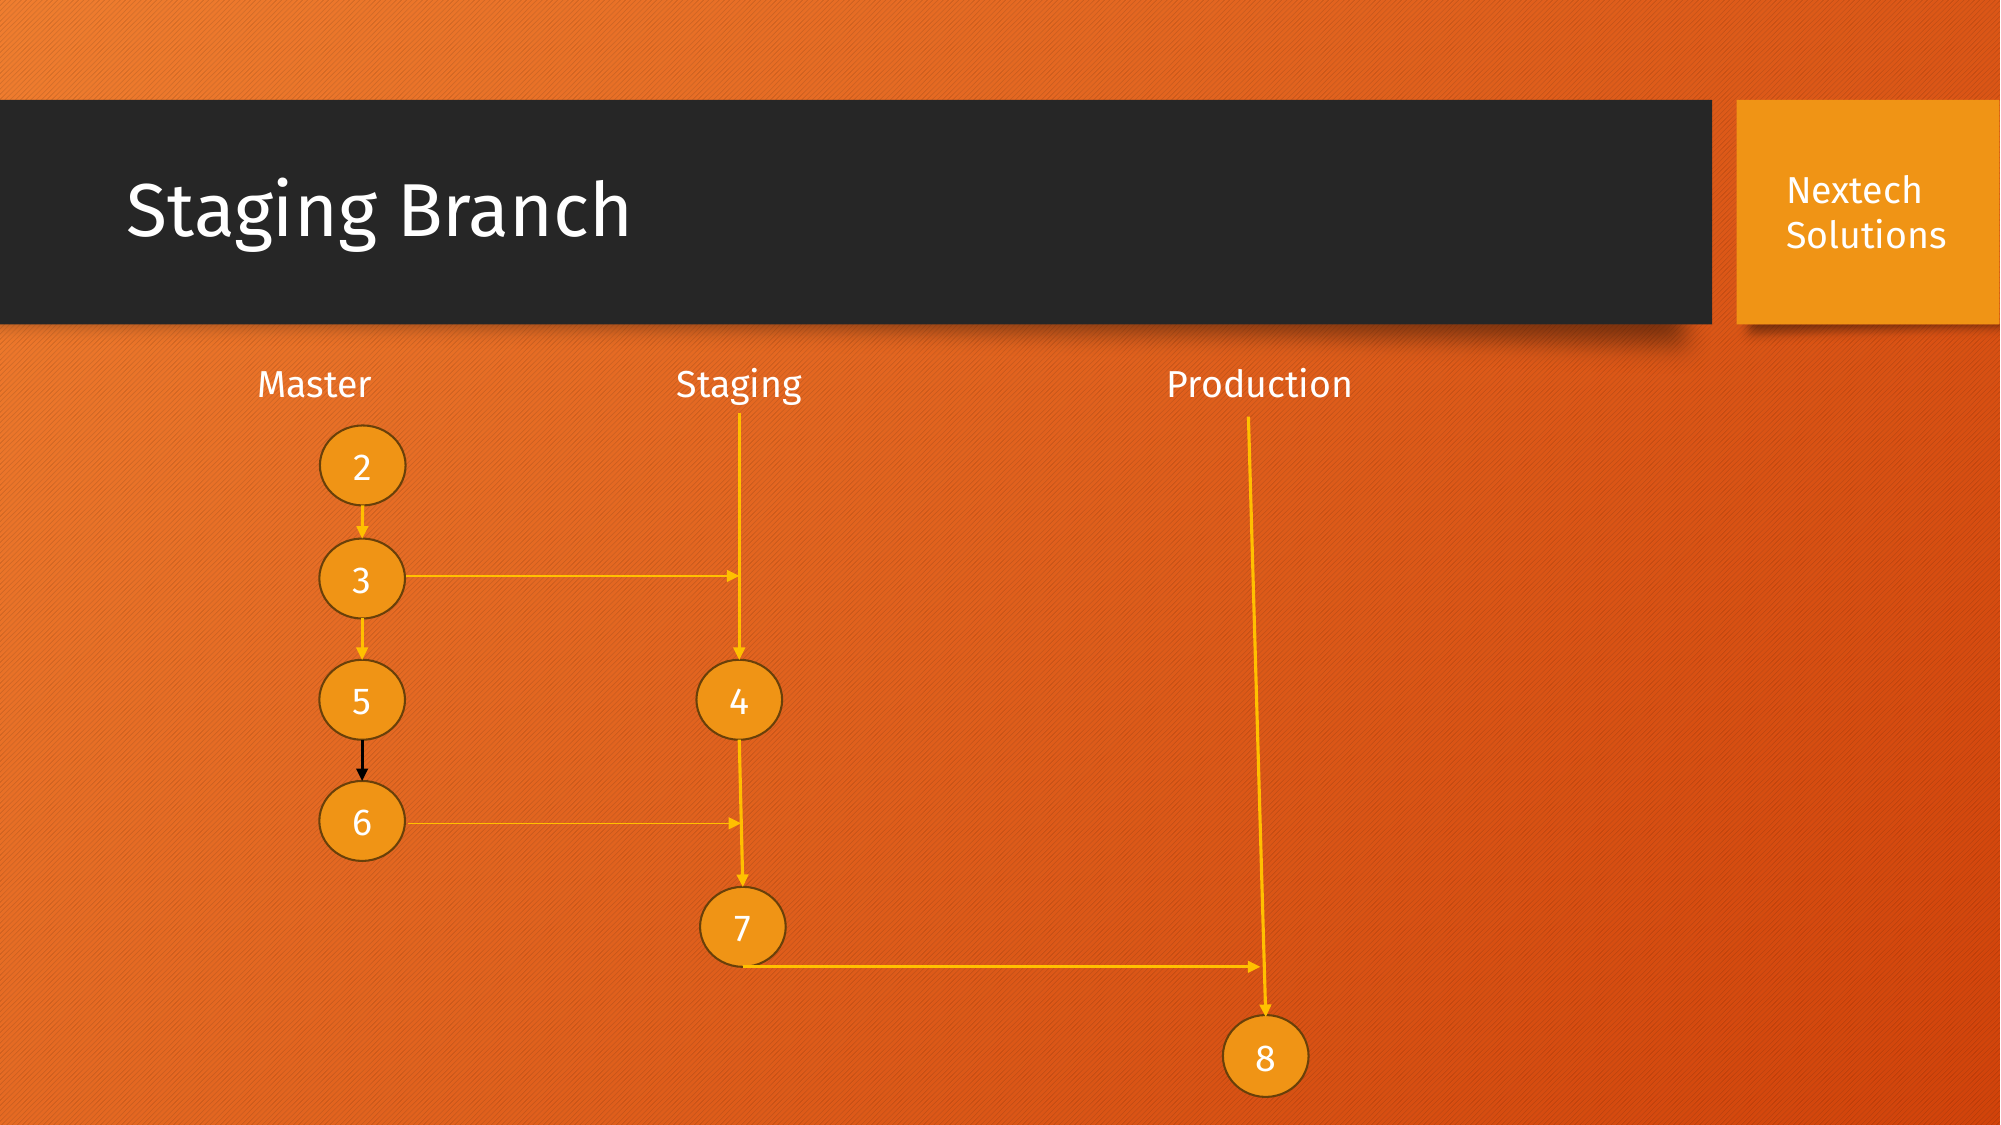

# Staging Branch
Nextech Solutions
Master
Staging
Production
2
3
5
4
6
7
8